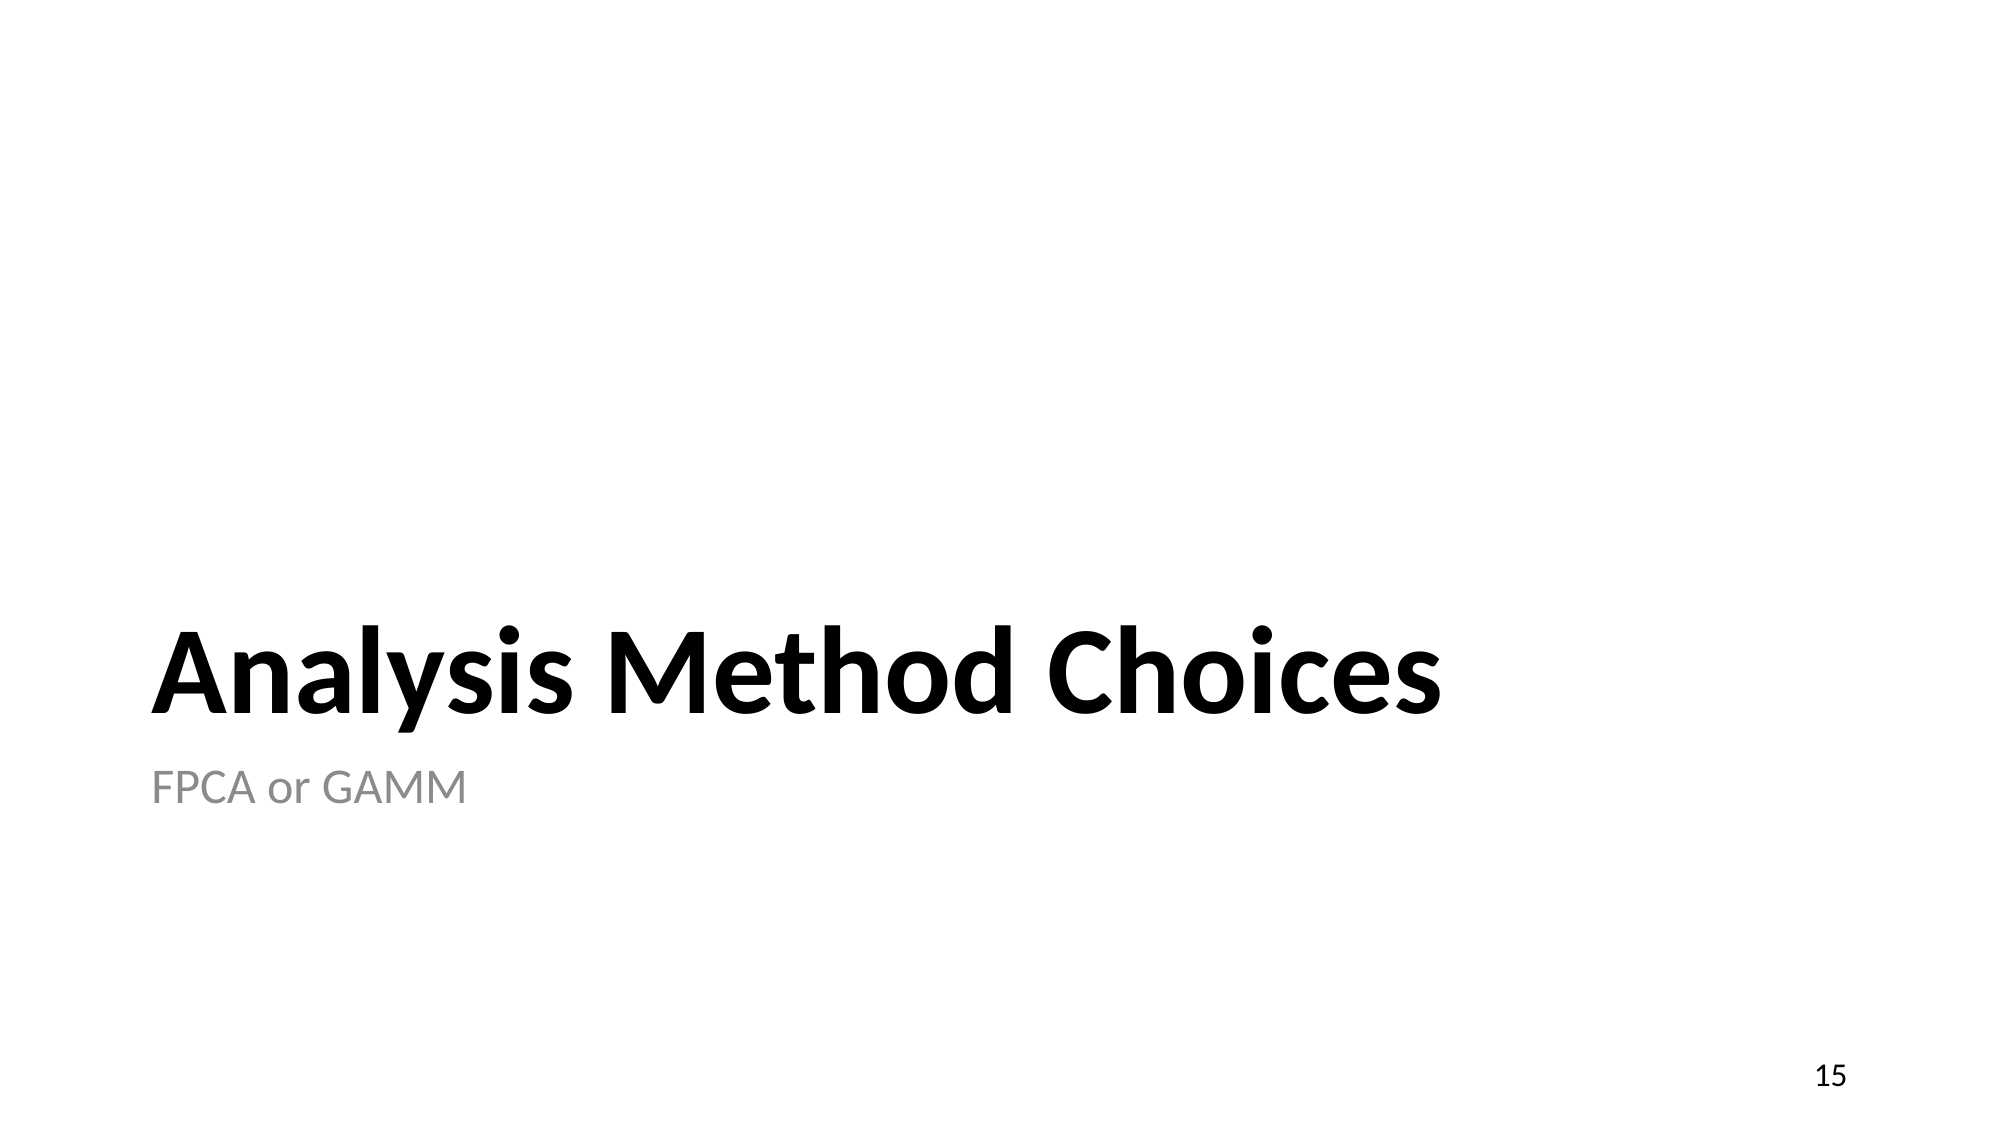

# Analysis Method Choices
FPCA or GAMM
15